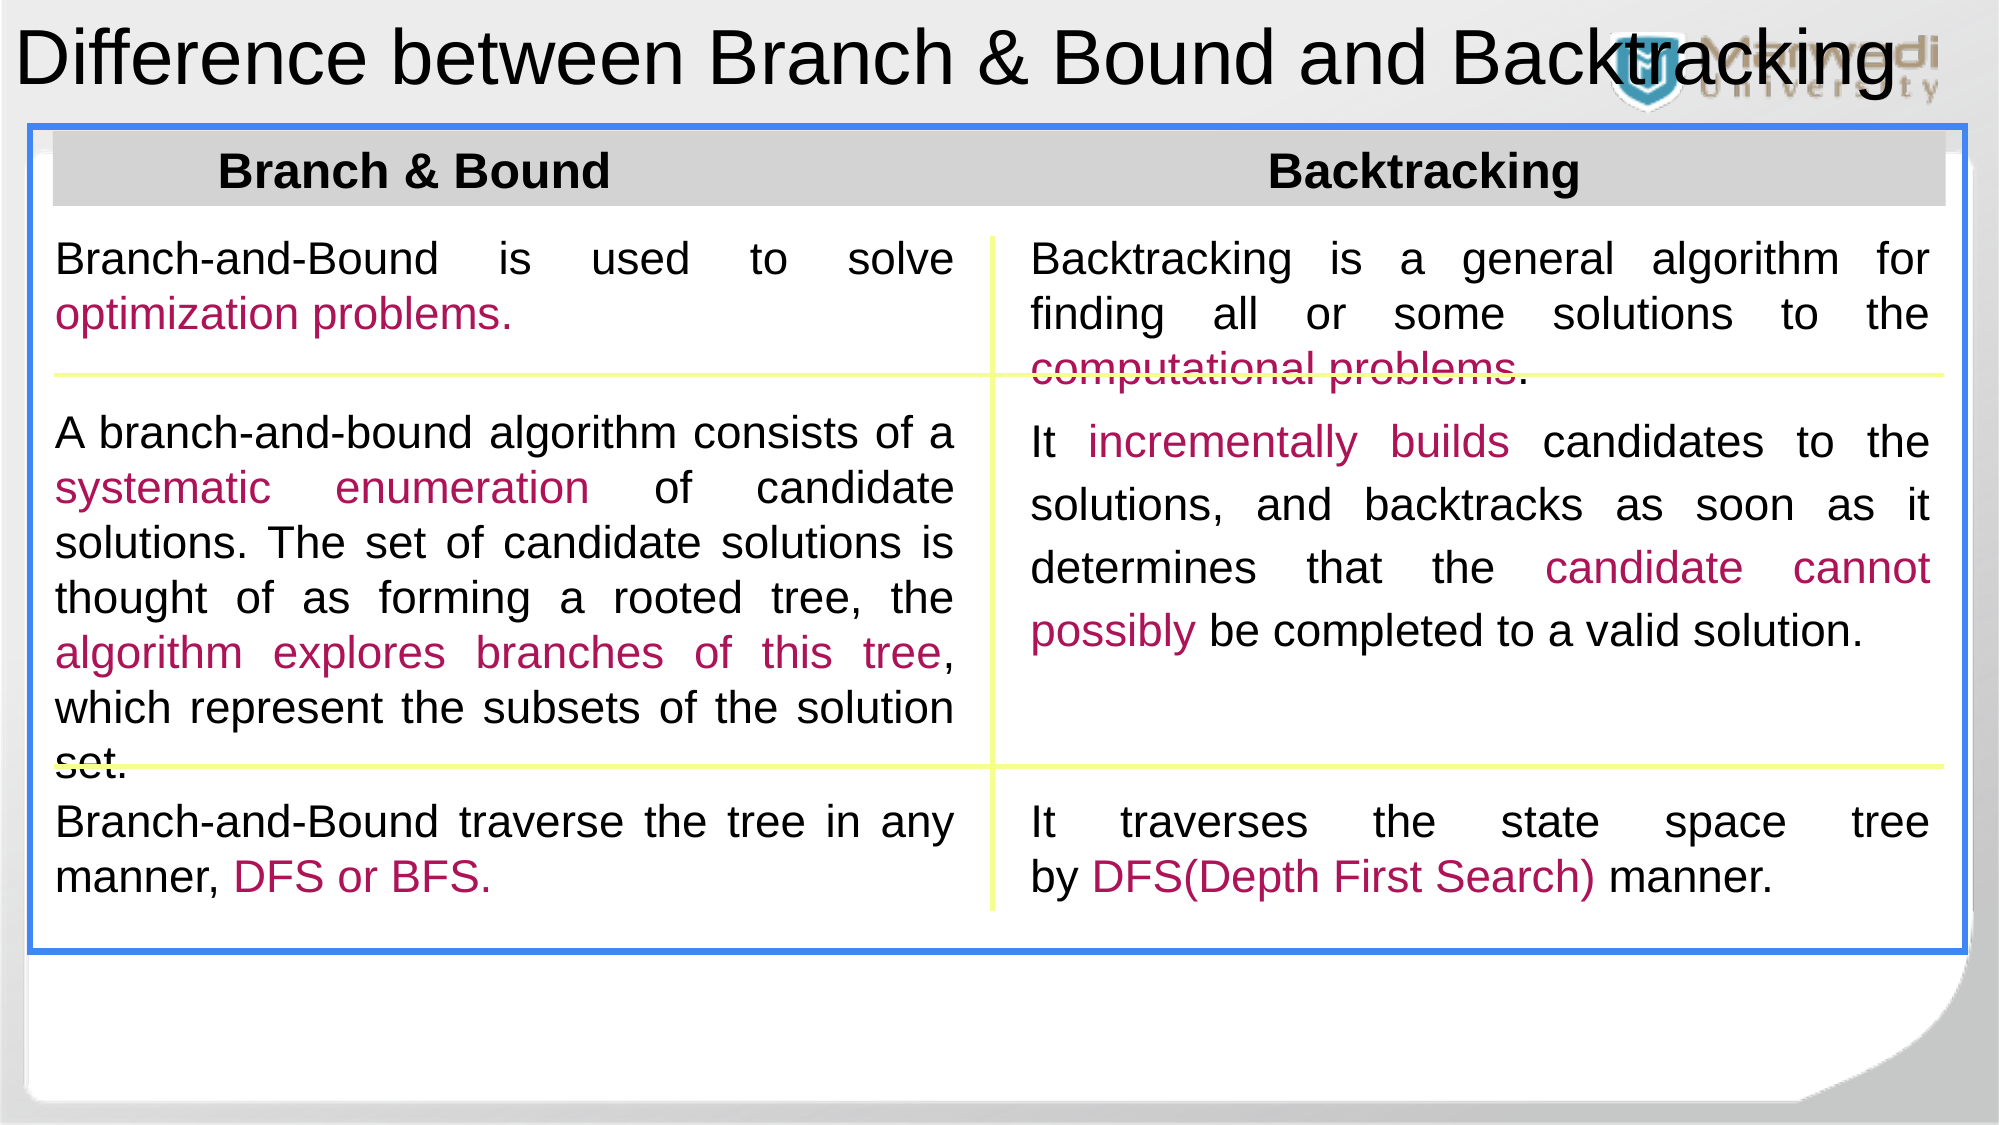

Difference between Branch & Bound and Backtracking

	Branch & Bound 					Backtracking
Branch-and-Bound is used to solve optimization problems.
Backtracking is a general algorithm for finding all or some solutions to the computational problems.
A branch-and-bound algorithm consists of a systematic enumeration of candidate solutions. The set of candidate solutions is thought of as forming a rooted tree, the algorithm explores branches of this tree, which represent the subsets of the solution set.
It incrementally builds candidates to the solutions, and backtracks as soon as it determines that the candidate cannot possibly be completed to a valid solution.
Branch-and-Bound traverse the tree in any manner, DFS or BFS.
It traverses the state space tree by DFS(Depth First Search) manner.